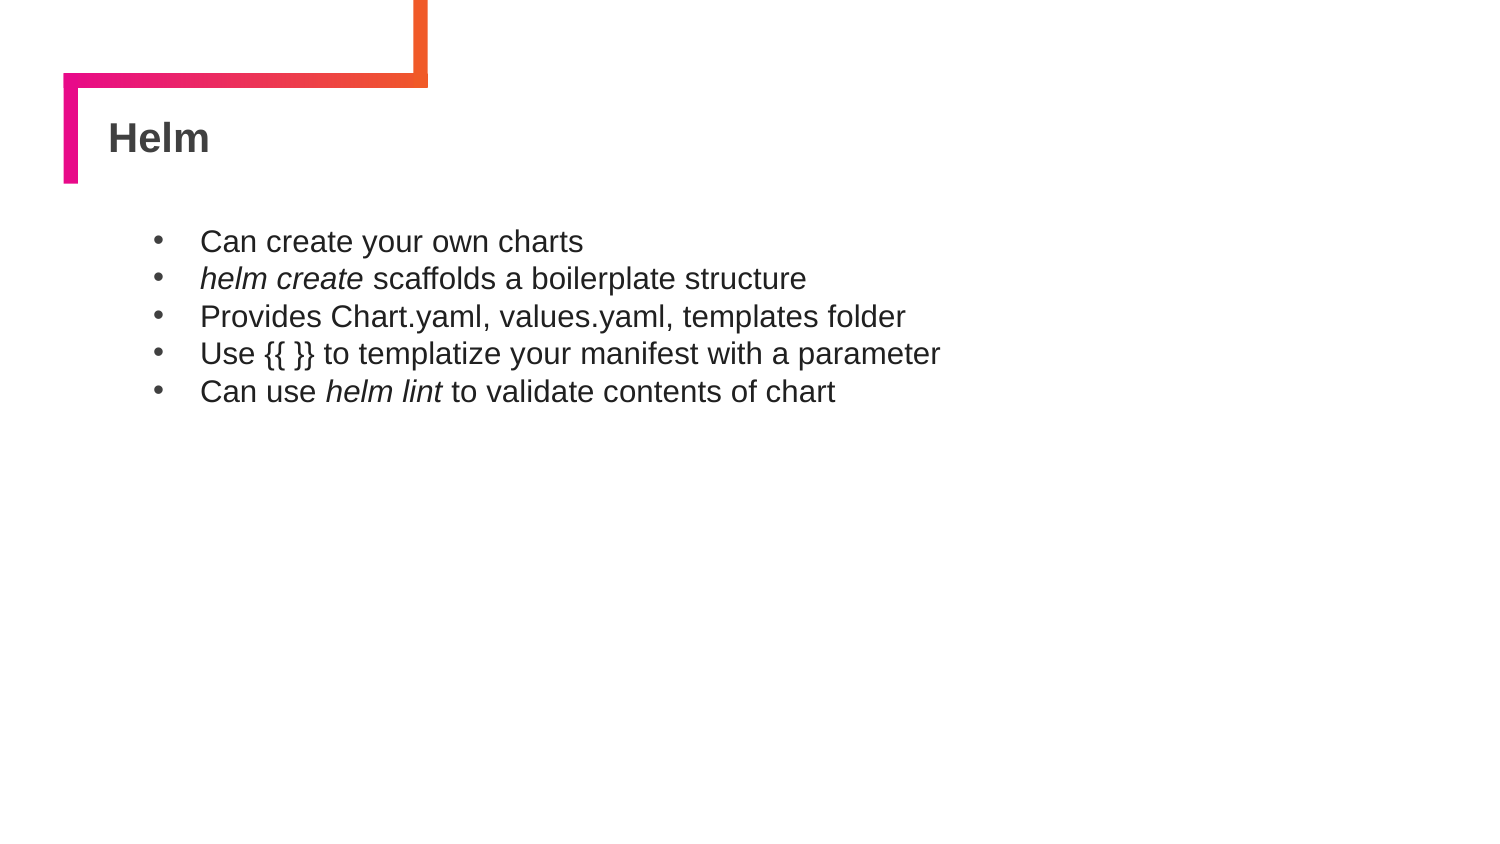

# Helm
Can create your own charts
helm create scaffolds a boilerplate structure
Provides Chart.yaml, values.yaml, templates folder
Use {{ }} to templatize your manifest with a parameter
Can use helm lint to validate contents of chart
199